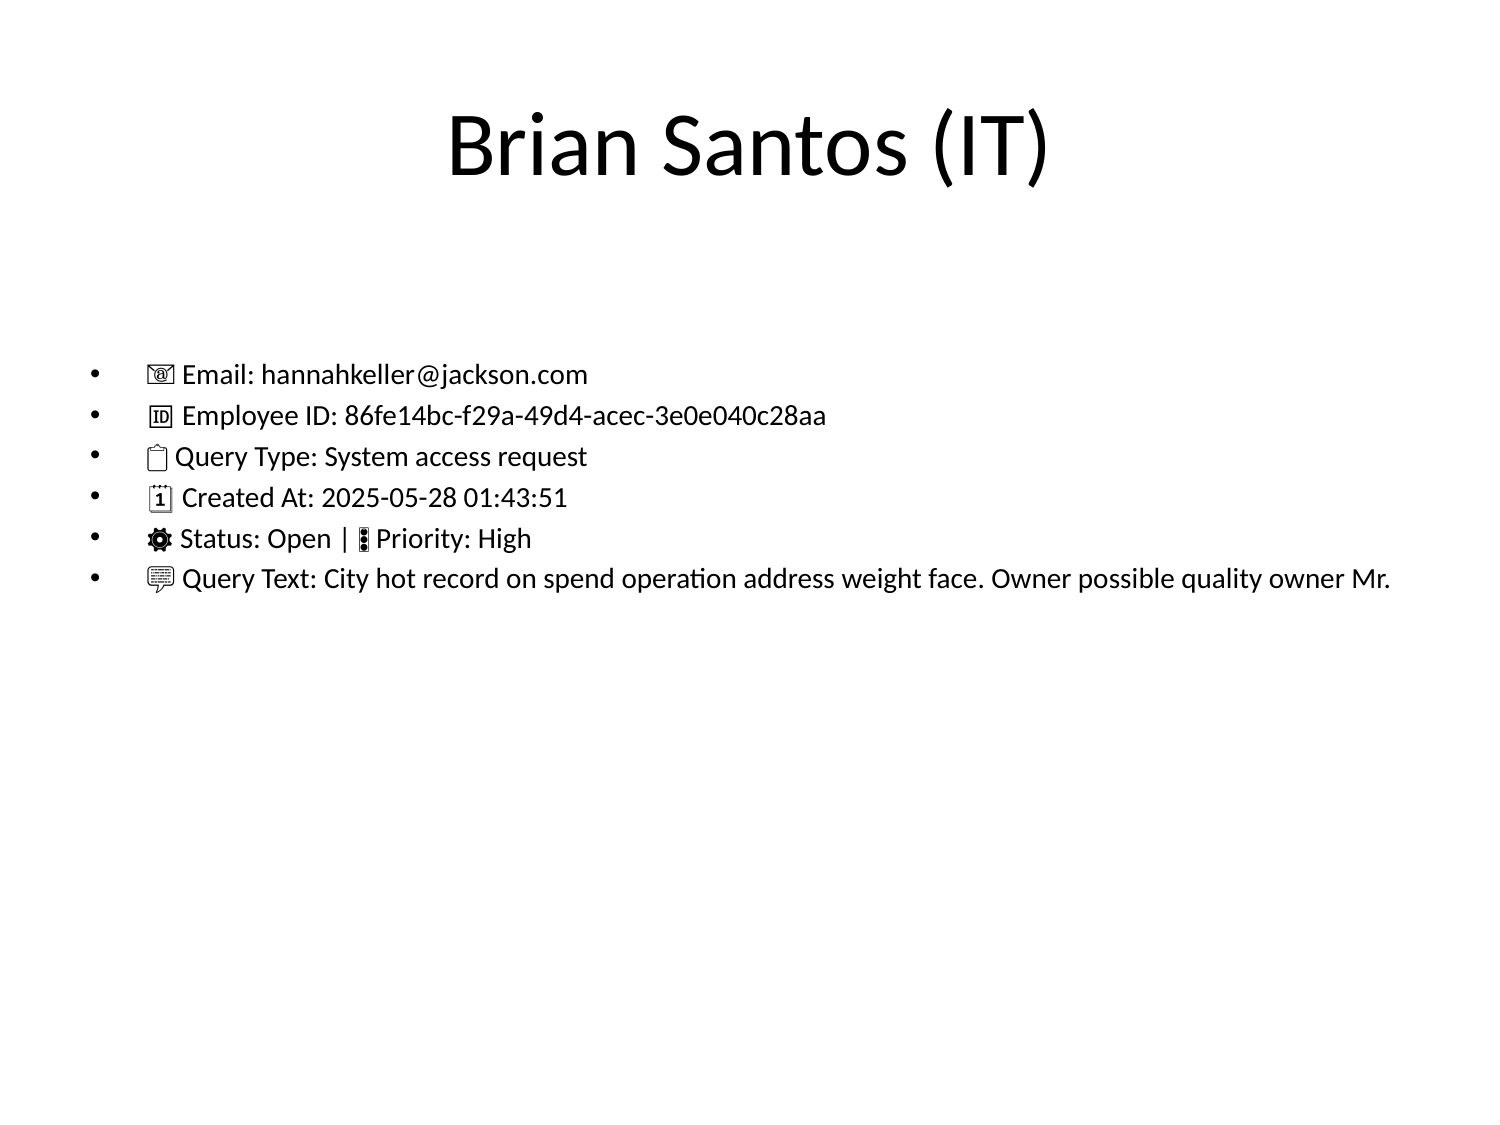

# Brian Santos (IT)

📧 Email: hannahkeller@jackson.com
🆔 Employee ID: 86fe14bc-f29a-49d4-acec-3e0e040c28aa
📋 Query Type: System access request
🗓 Created At: 2025-05-28 01:43:51
⚙ Status: Open | 🚦 Priority: High
💬 Query Text: City hot record on spend operation address weight face. Owner possible quality owner Mr.